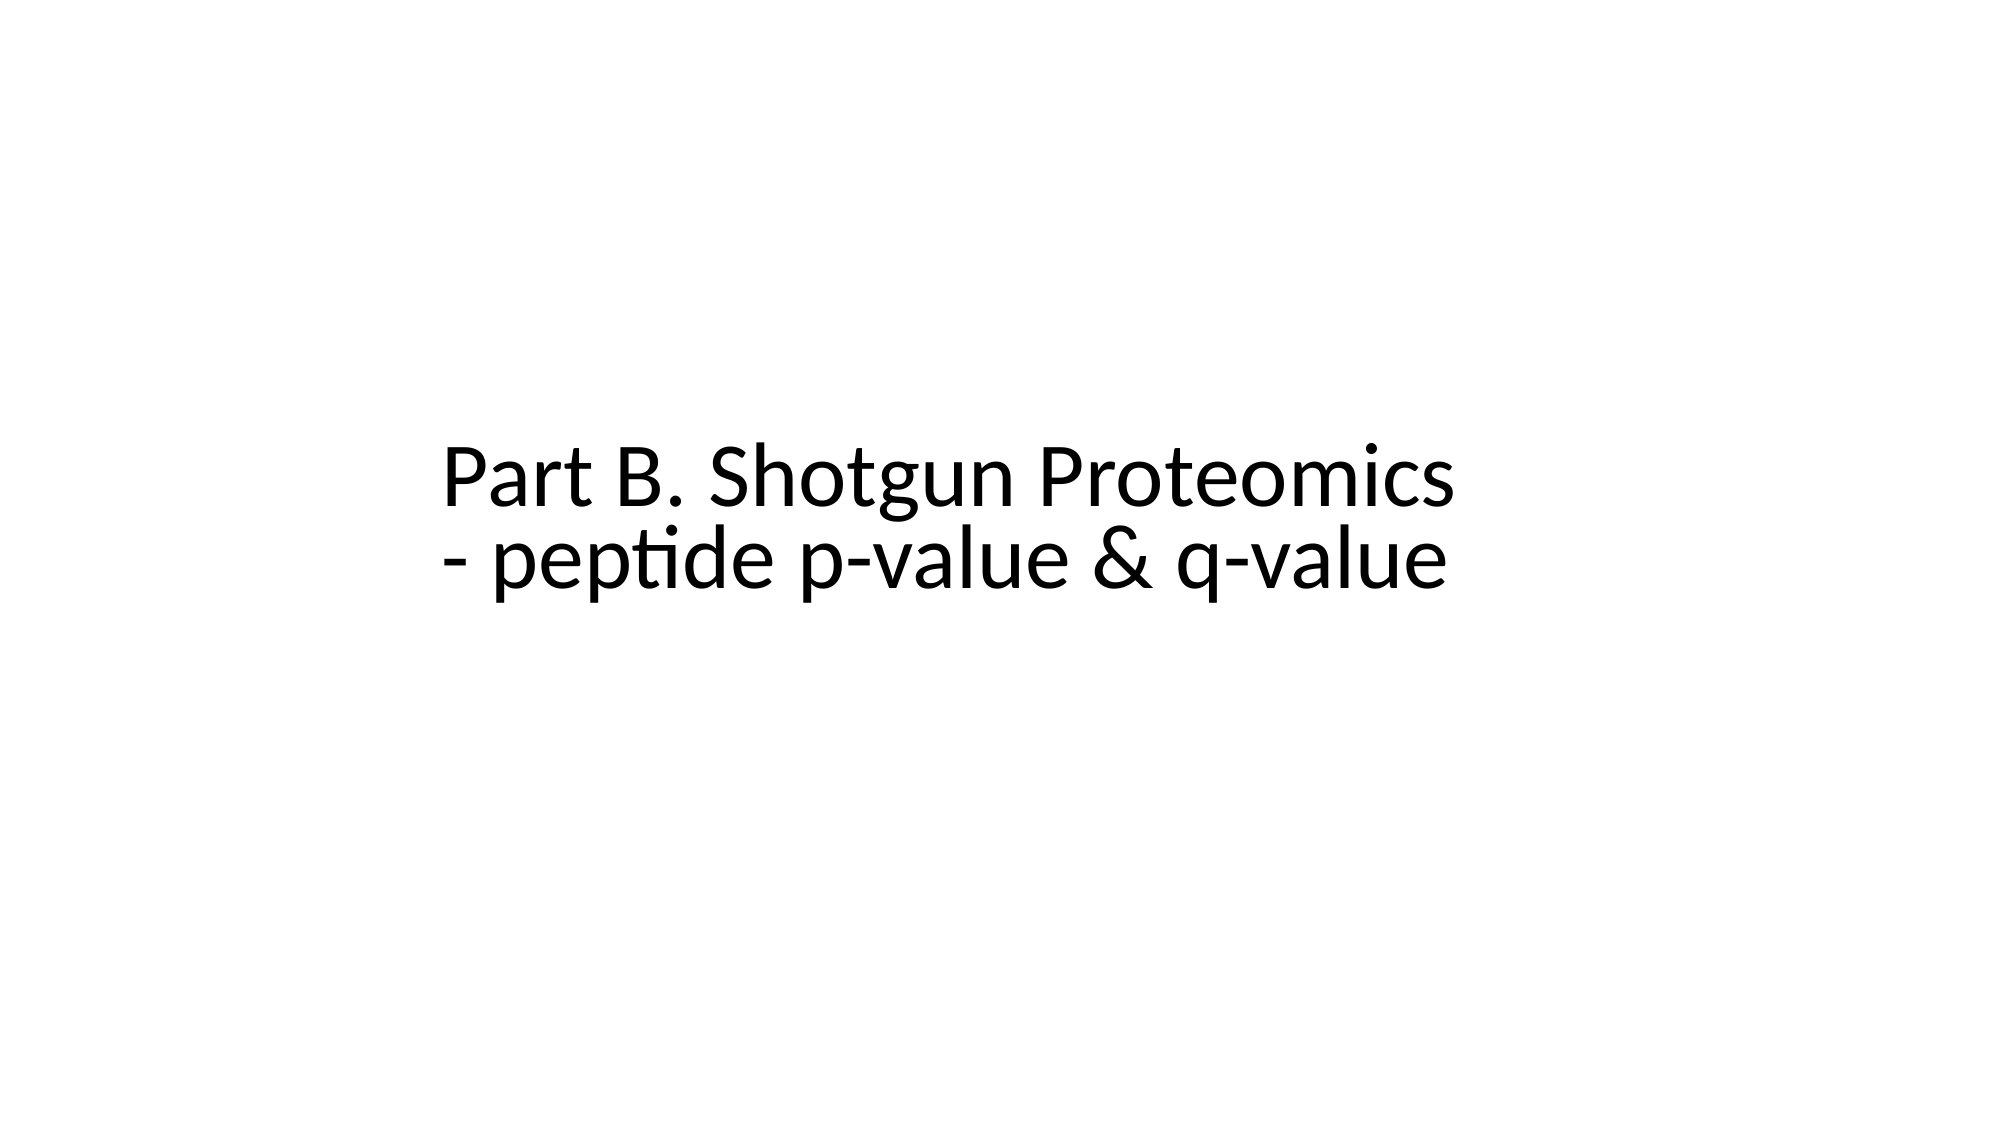

# Part B. Shotgun Proteomics - peptide p-value & q-value